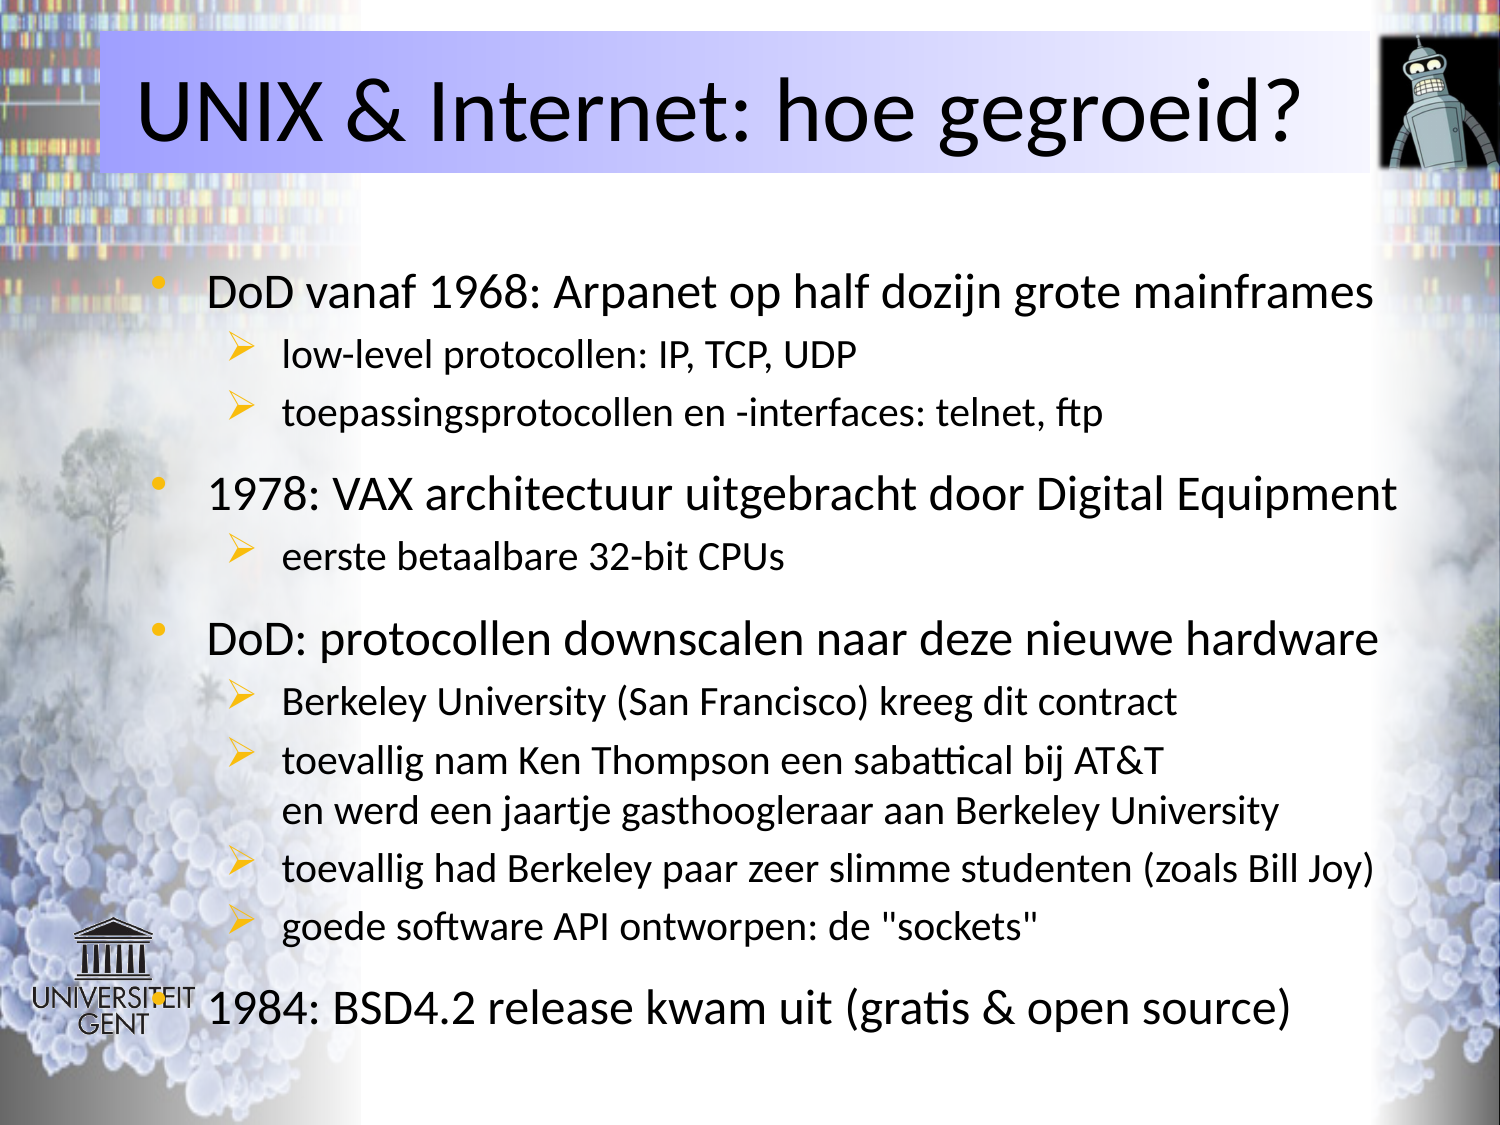

# UNIX & Internet: hoe gegroeid?
DoD vanaf 1968: Arpanet op half dozijn grote mainframes
low-level protocollen: IP, TCP, UDP
toepassingsprotocollen en -interfaces: telnet, ftp
1978: VAX architectuur uitgebracht door Digital Equipment
eerste betaalbare 32-bit CPUs

DoD: protocollen downscalen naar deze nieuwe hardware
Berkeley University (San Francisco) kreeg dit contract
toevallig nam Ken Thompson een sabattical bij AT&T
en werd een jaartje gasthoogleraar aan Berkeley University
toevallig had Berkeley paar zeer slimme studenten (zoals Bill Joy)
goede software API ontworpen: de "sockets"
1984: BSD4.2 release kwam uit (gratis & open source)